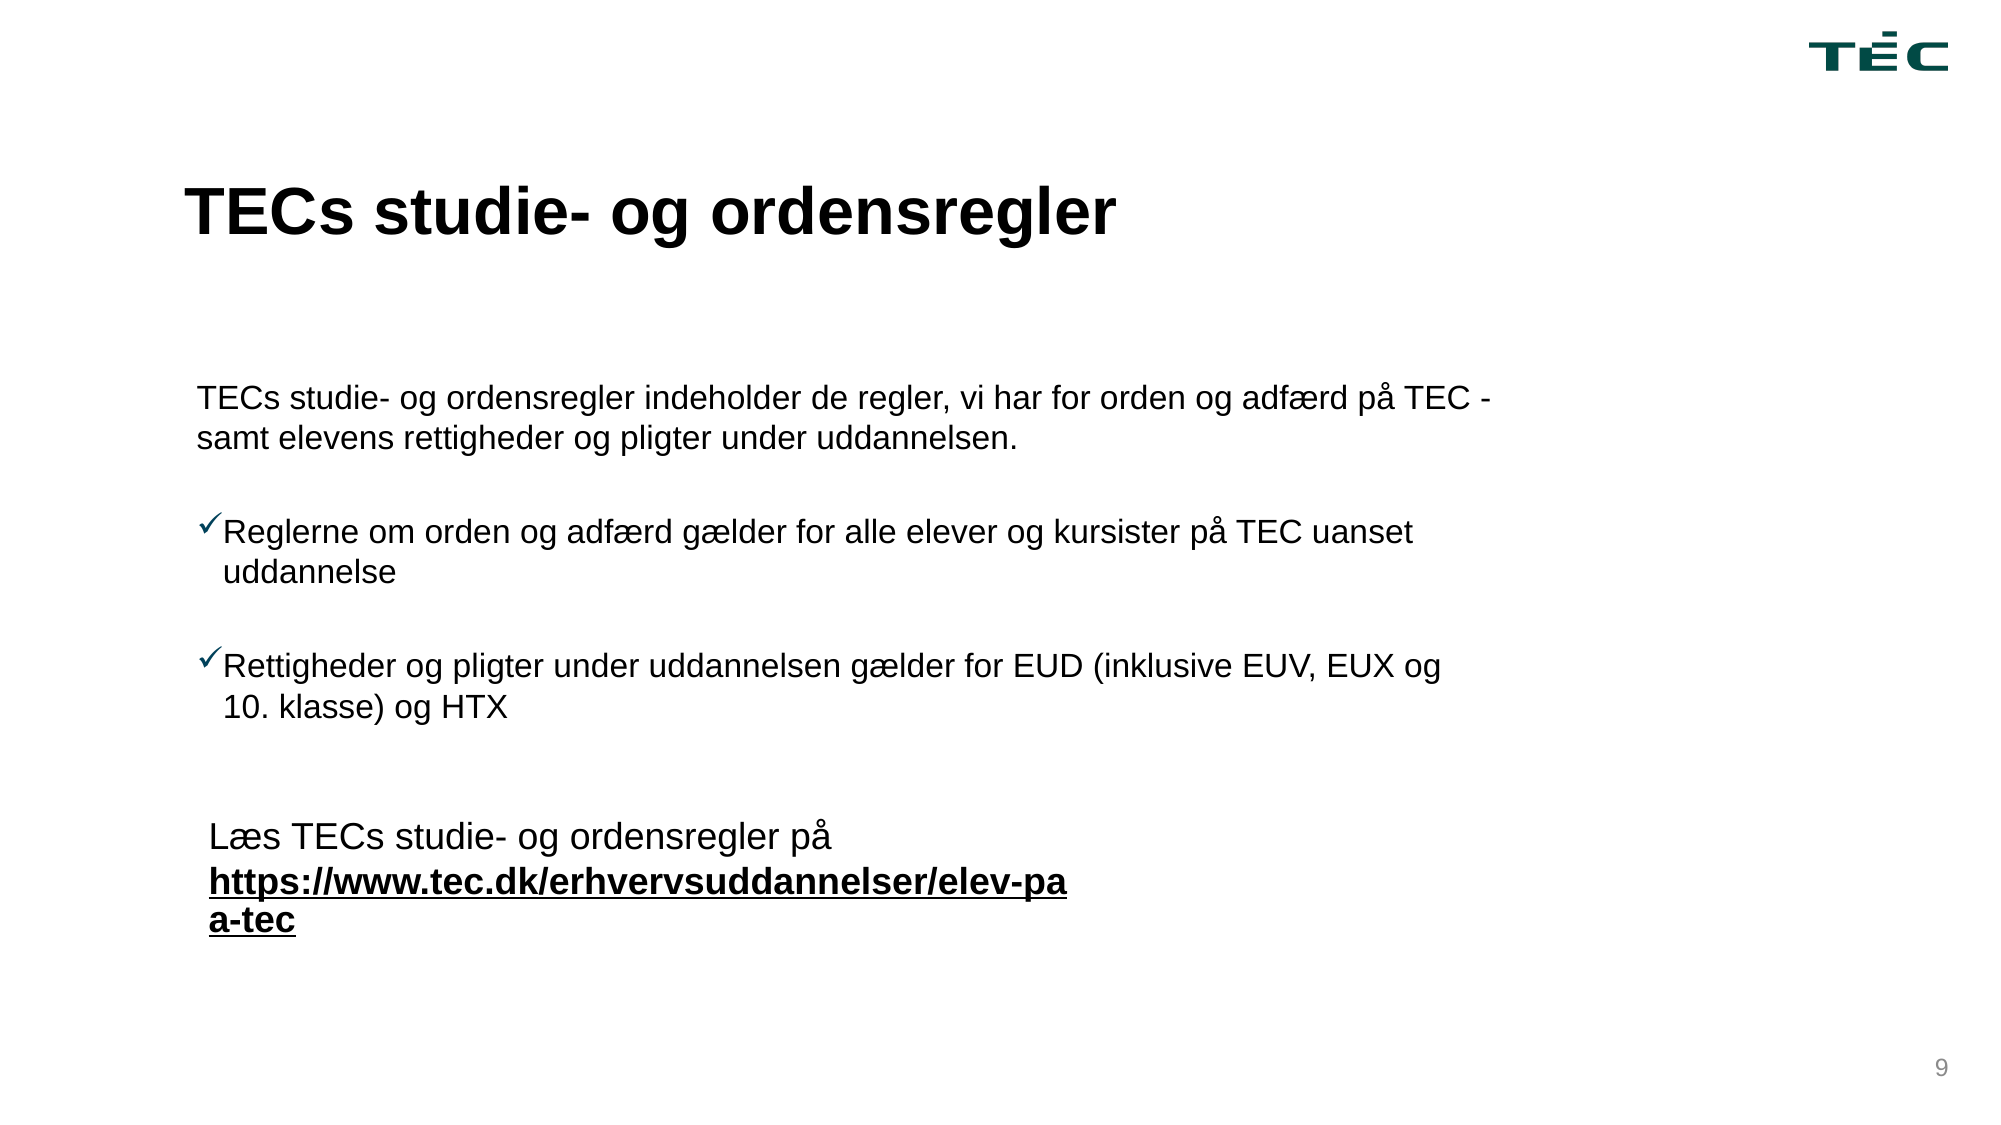

# TECs studie- og ordensregler

TECs studie- og ordensregler indeholder de regler, vi har for orden og adfærd på TEC - samt elevens rettigheder og pligter under uddannelsen.

Reglerne om orden og adfærd gælder for alle elever og kursister på TEC uanset uddannelse

Rettigheder og pligter under uddannelsen gælder for EUD (inklusive EUV, EUX og 10. klasse) og HTX

Læs TECs studie- og ordensregler på https://www.tec.dk/erhvervsuddannelser/elev-paa-tec

9